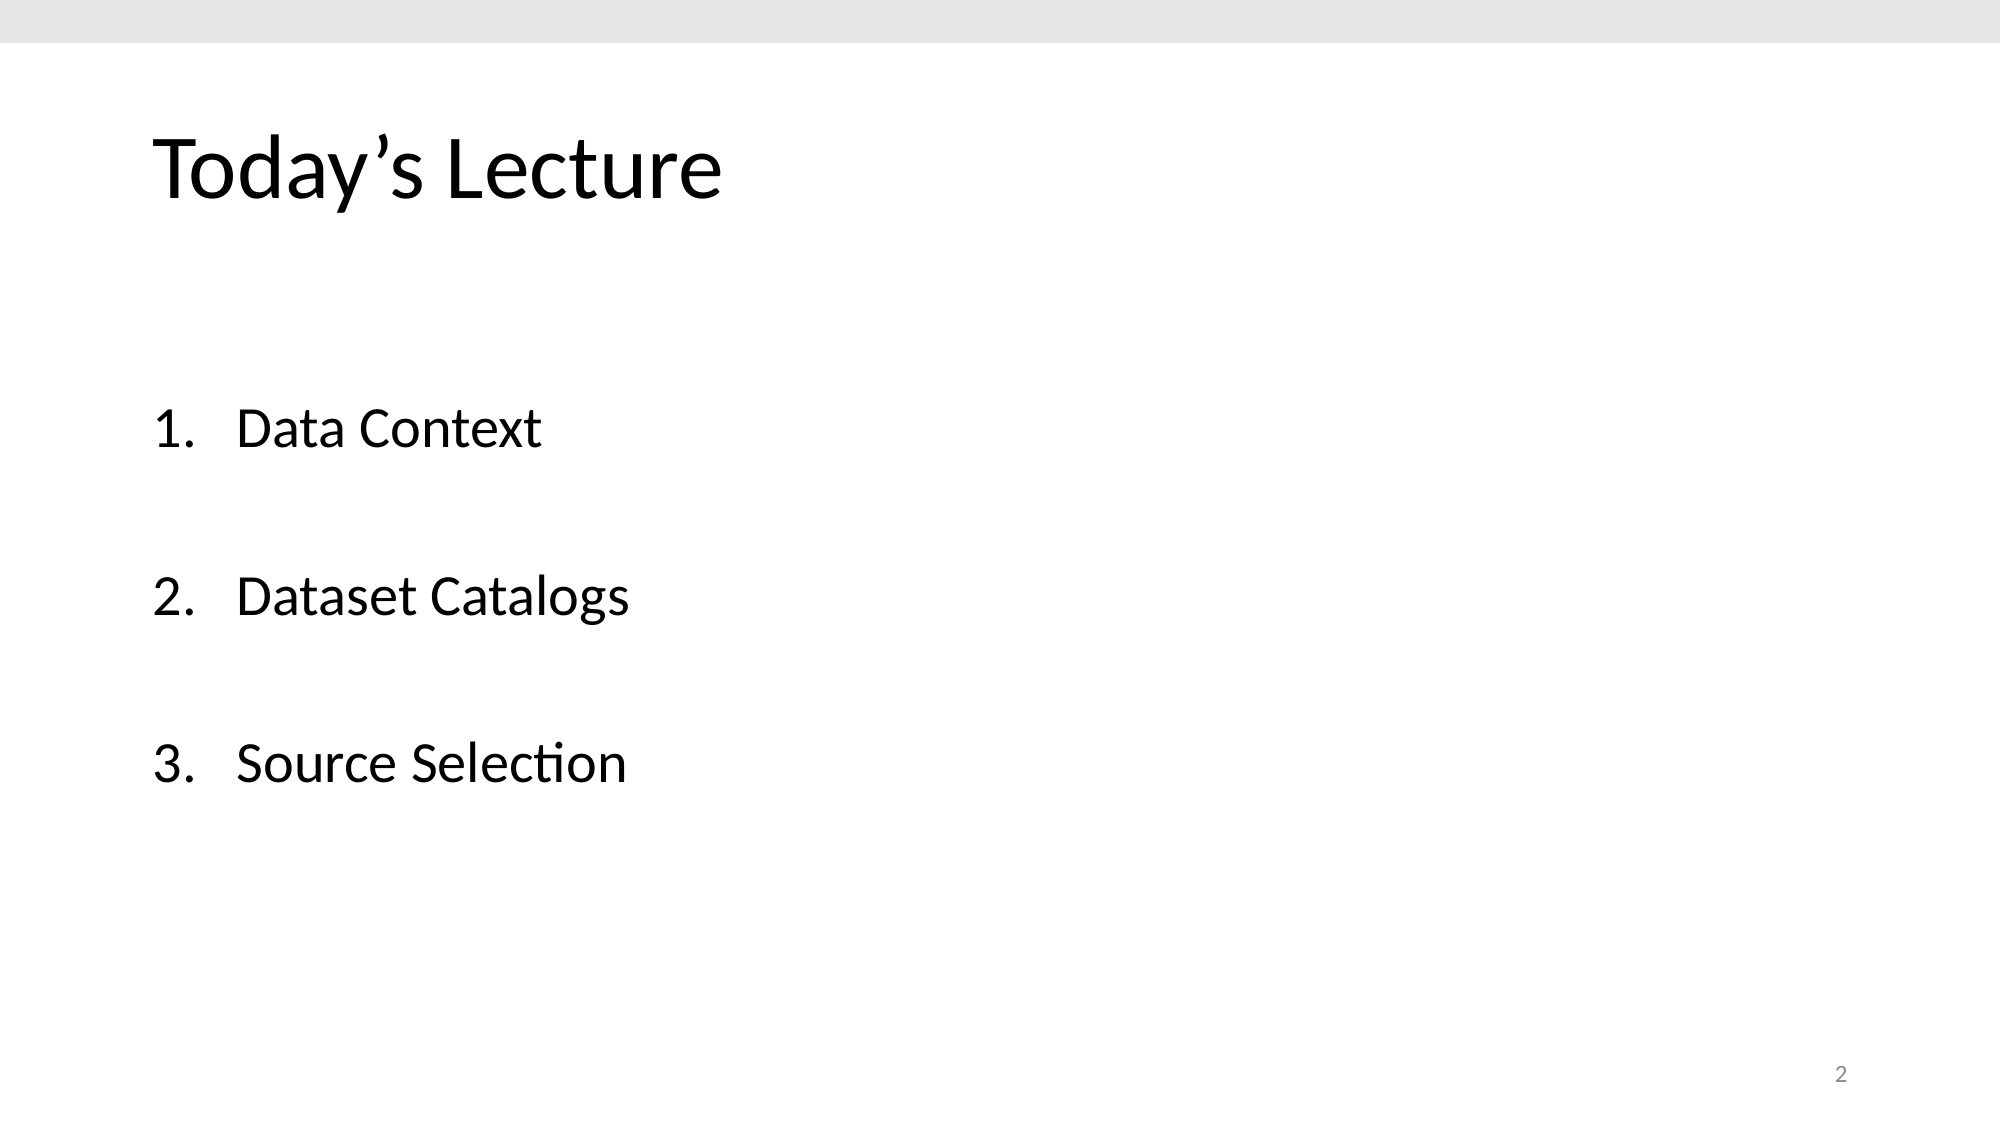

# Today’s Lecture

Data Context

Dataset Catalogs

Source Selection

2